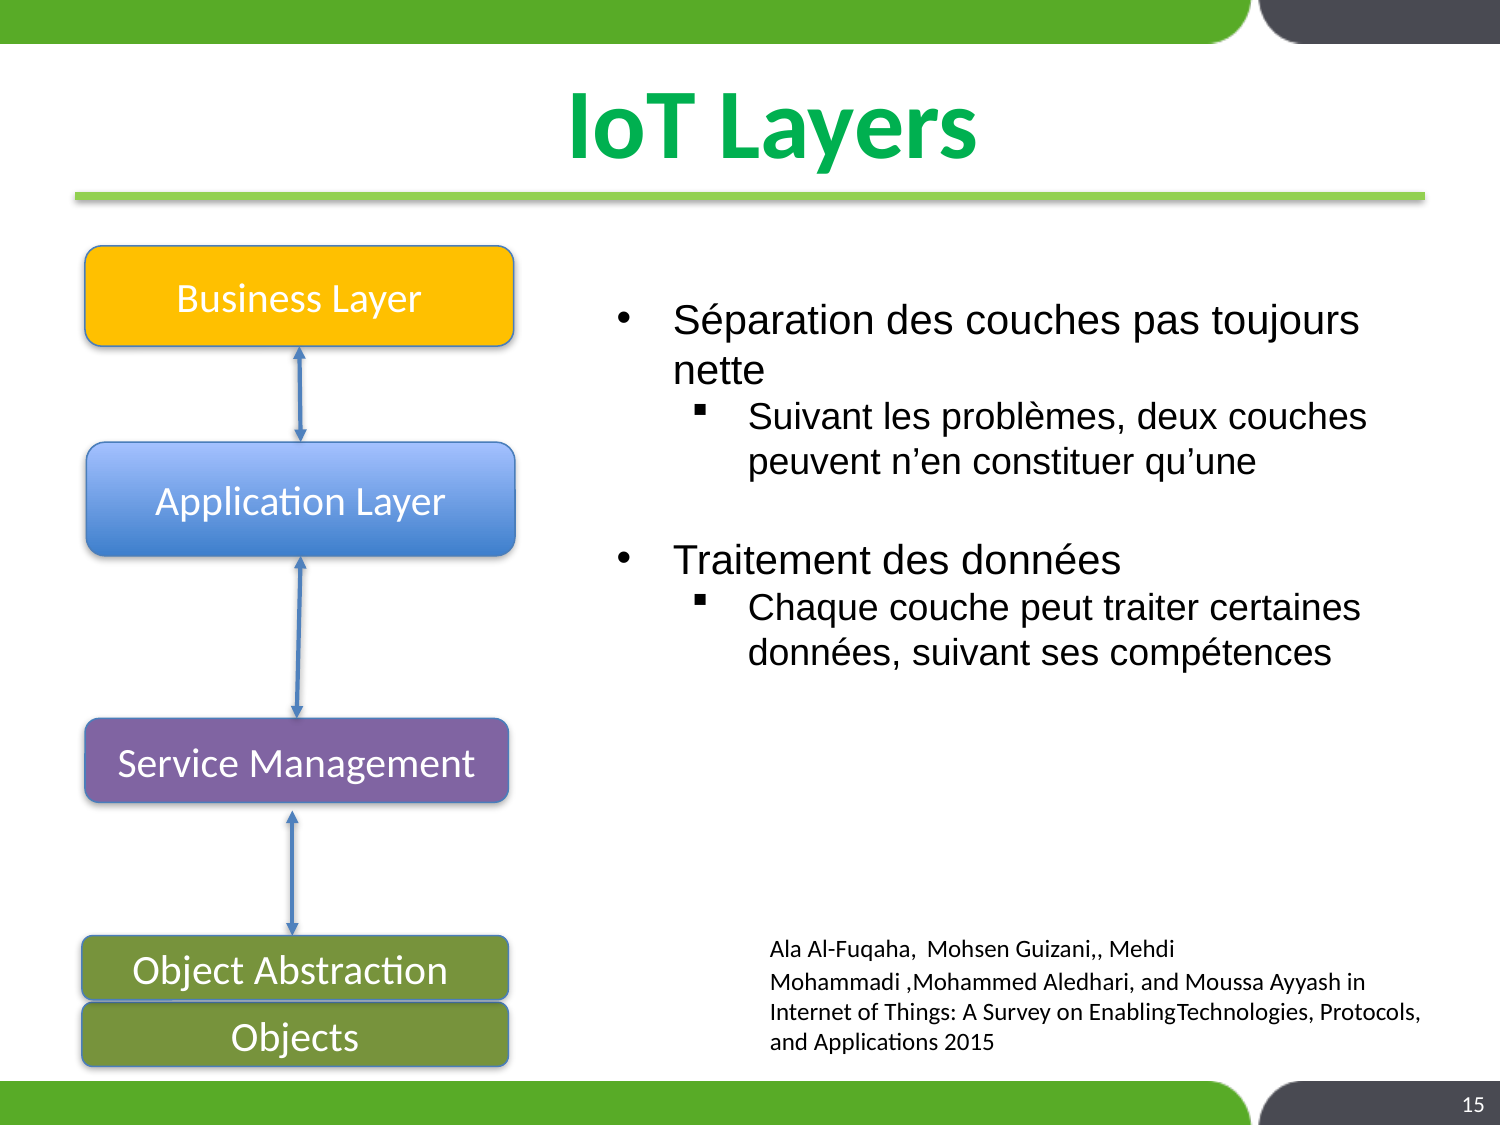

# IoT Layers
Business Layer
Séparation des couches pas toujours nette
Suivant les problèmes, deux couches peuvent n’en constituer qu’une

Traitement des données
Chaque couche peut traiter certaines données, suivant ses compétences

Application Layer
Service Management
Ala Al-Fuqaha, Mohsen Guizani,, Mehdi Mohammadi ,Mohammed Aledhari, and Moussa Ayyash in Internet of Things: A Survey on EnablingTechnologies, Protocols, and Applications 2015
Object Abstraction
Objects
15